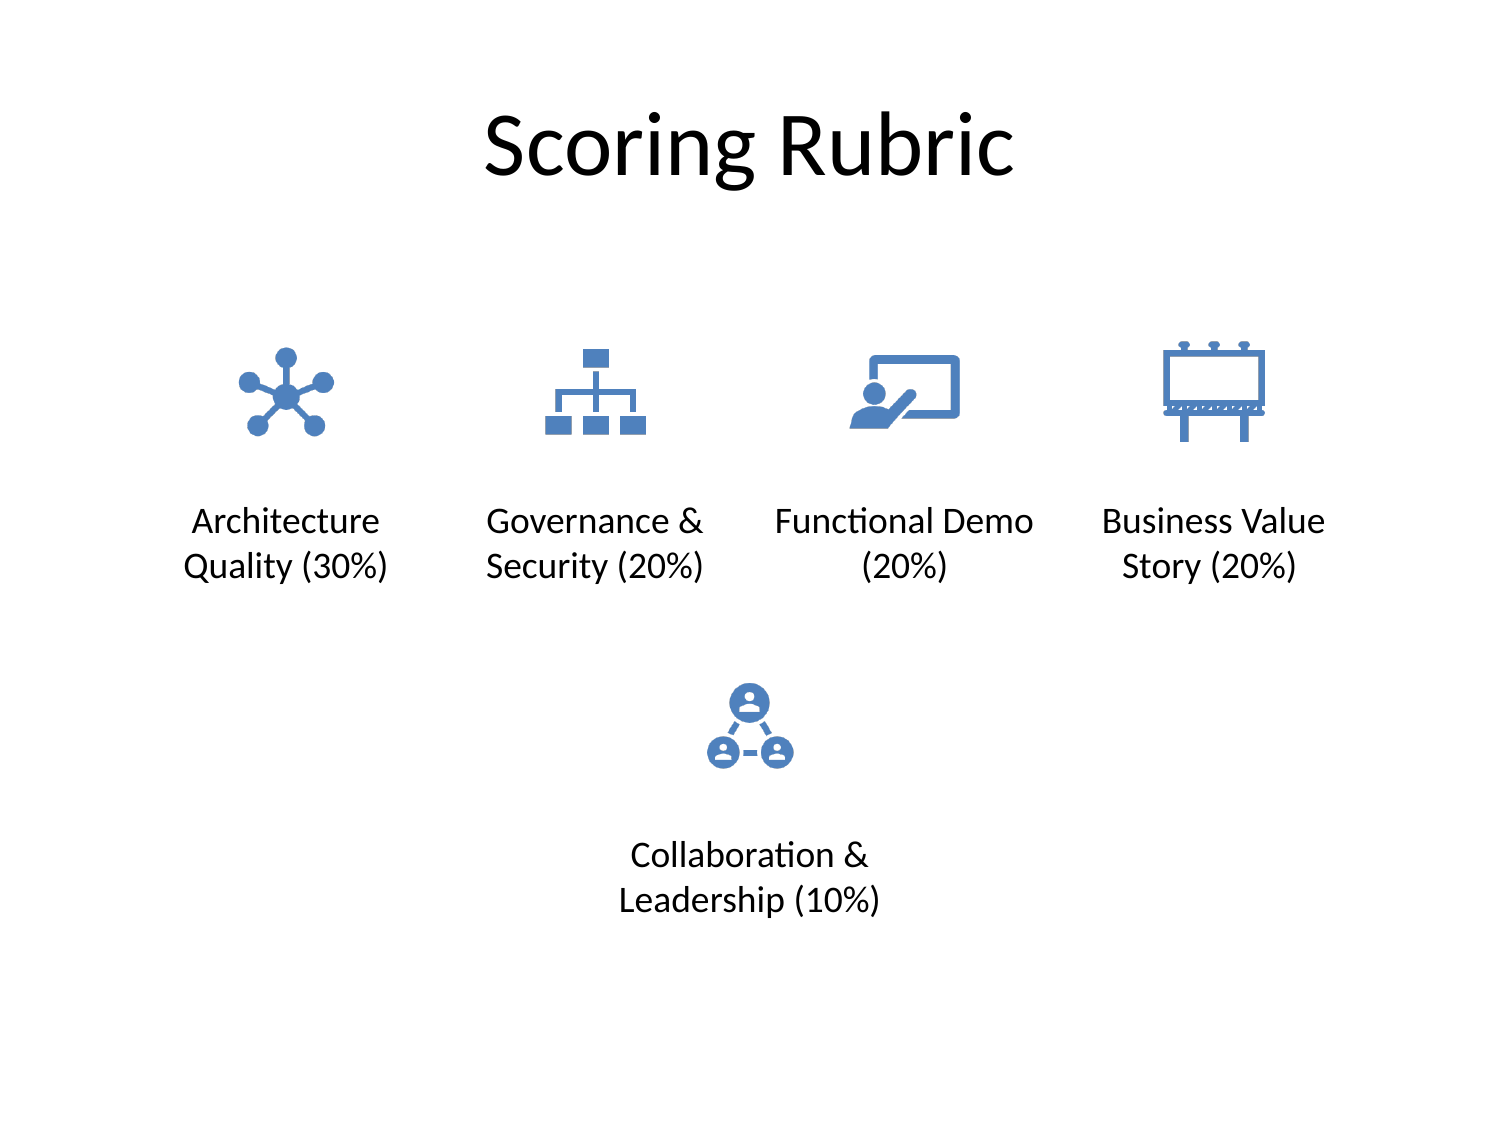

# Scoring Rubric
Architecture Quality (30%)
Governance & Security (20%)
Functional Demo (20%)
Business Value Story (20%)
Collaboration & Leadership (10%)